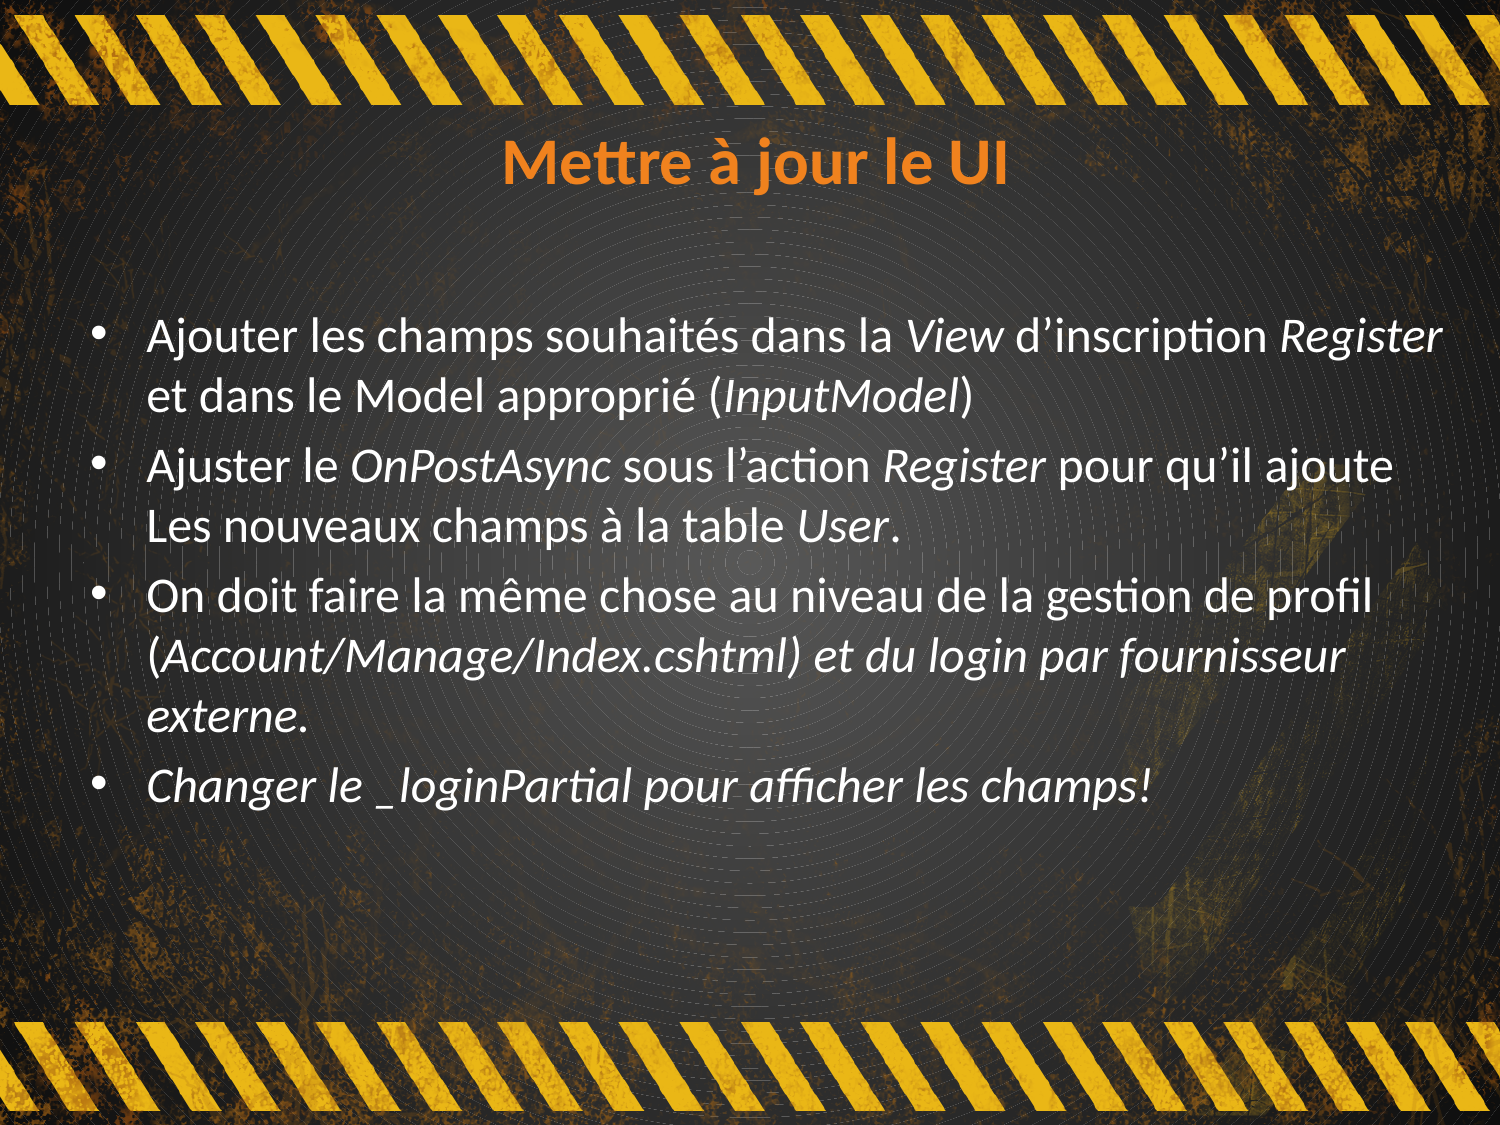

# Mettre à jour le UI

Ajouter les champs souhaités dans la View d’inscription Register et dans le Model approprié (InputModel)
Ajuster le OnPostAsync sous l’action Register pour qu’il ajoute Les nouveaux champs à la table User.
On doit faire la même chose au niveau de la gestion de profil (Account/Manage/Index.cshtml) et du login par fournisseur externe.
Changer le _loginPartial pour afficher les champs!